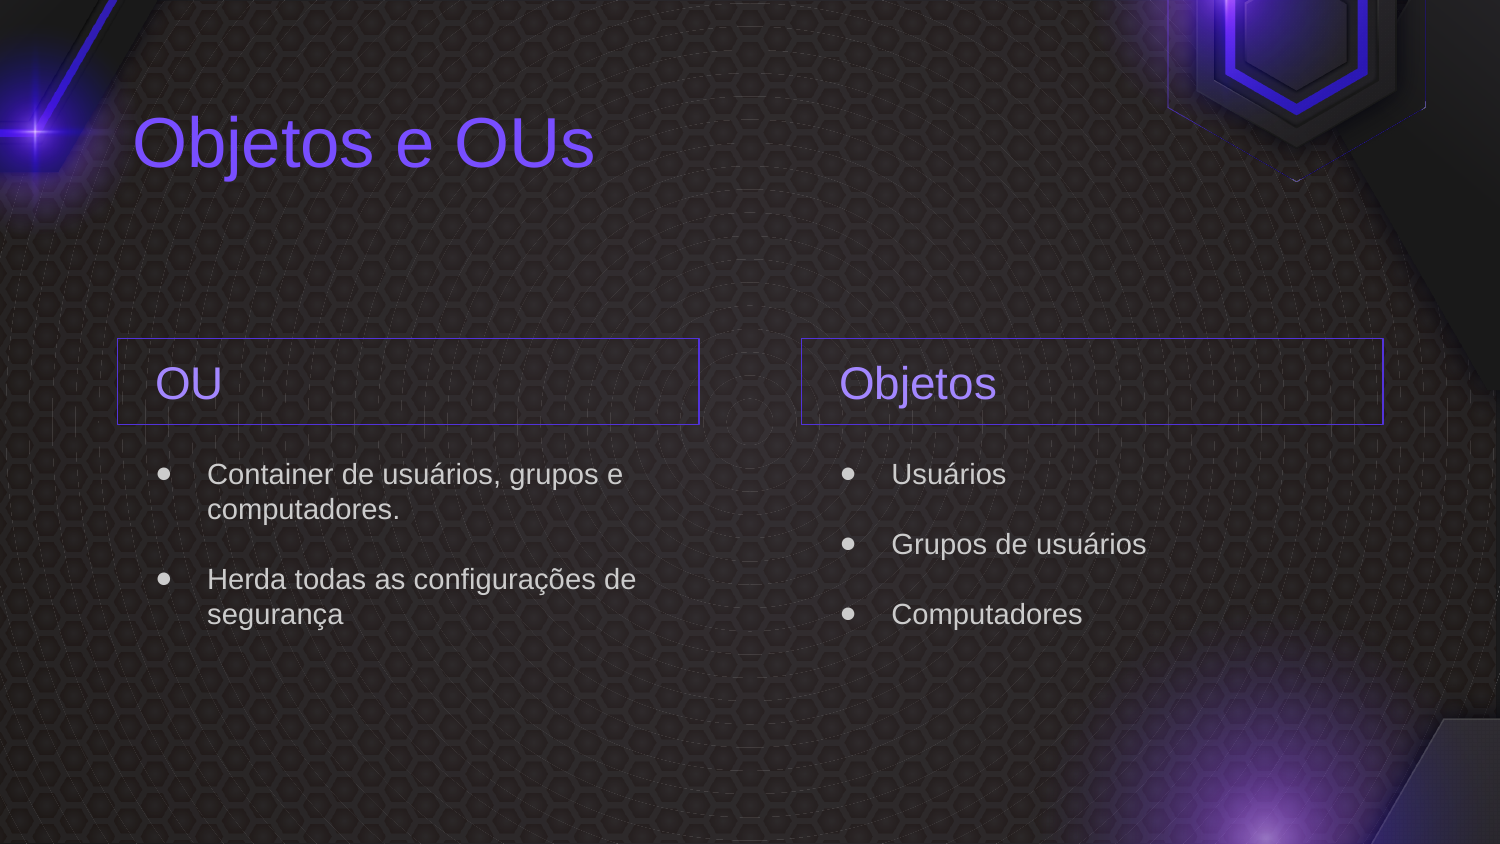

# Objetos e OUs
OU
Objetos
Container de usuários, grupos e computadores.

Herda todas as configurações de segurança
Usuários

Grupos de usuários

Computadores